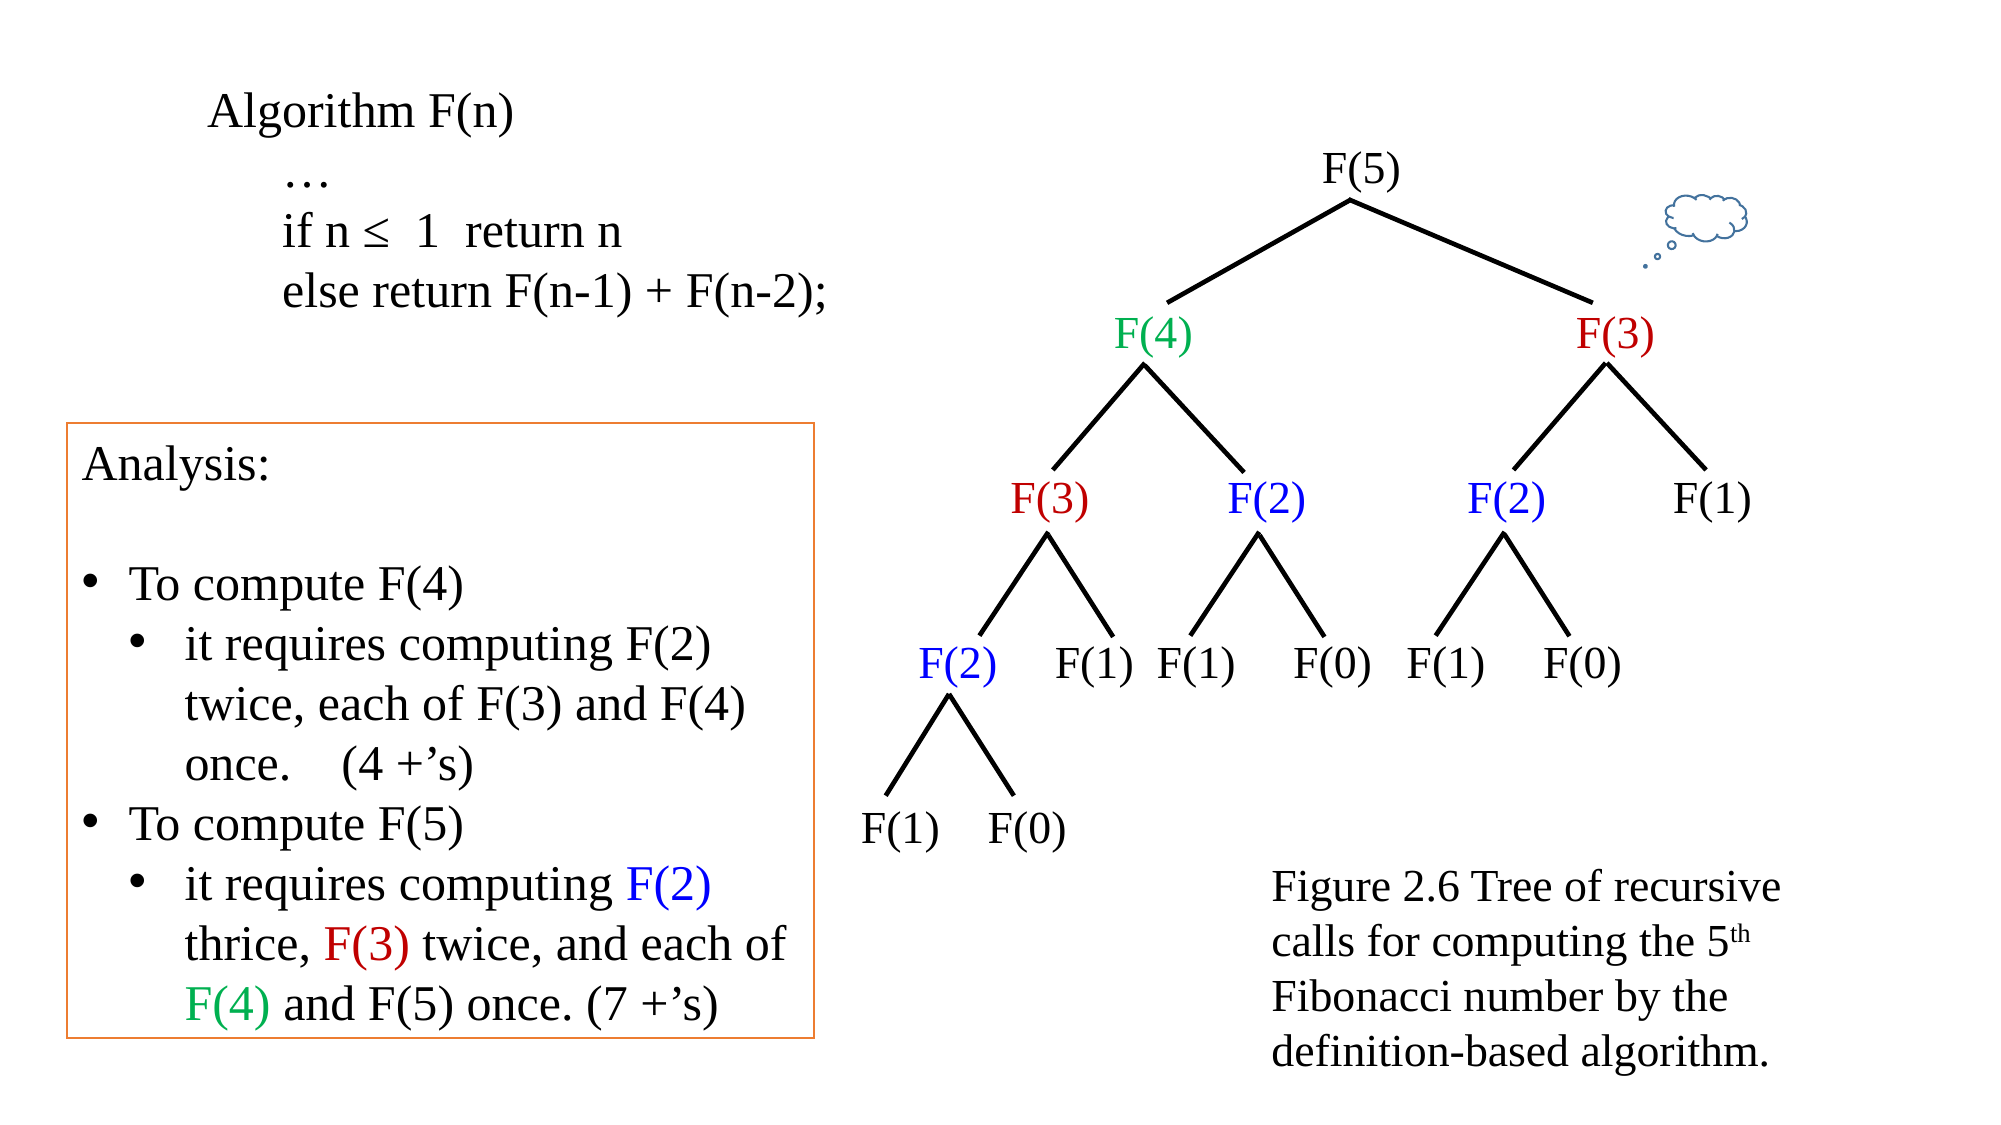

Algorithm F(n)
…
if n ≤  1  return n
else return F(n-1) + F(n-2);
		                  F(5)

                          F(4)            	              F(3)

                 F(3)            F(2)              F(2)           F(1)

         F(2)     F(1)  F(1)     F(0)   F(1)     F(0)

    F(1)	  F(0)

Analysis:

To compute F(4)
it requires computing F(2) twice, each of F(3) and F(4) once.    (4 +’s)
To compute F(5)
it requires computing F(2) thrice, F(3) twice, and each of F(4) and F(5) once. (7 +’s)
Figure 2.6 Tree of recursive calls for computing the 5th Fibonacci number by the definition-based algorithm.